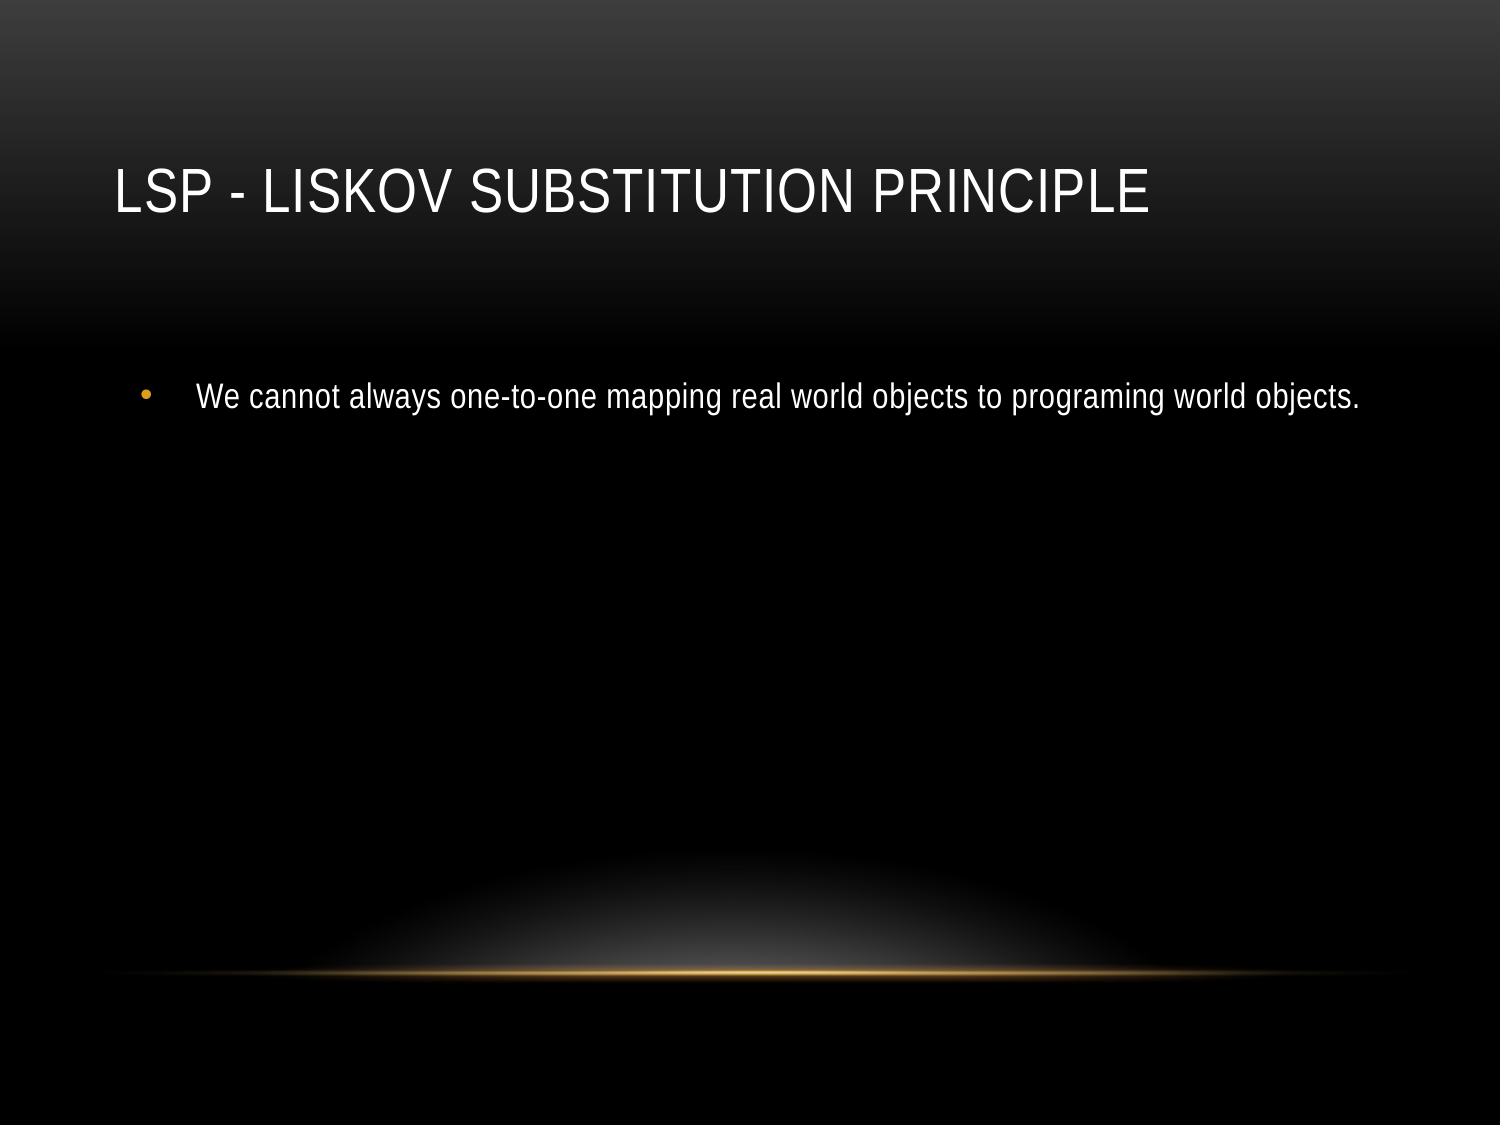

# LSP - Liskov Substitution Principle
We cannot always one-to-one mapping real world objects to programing world objects.